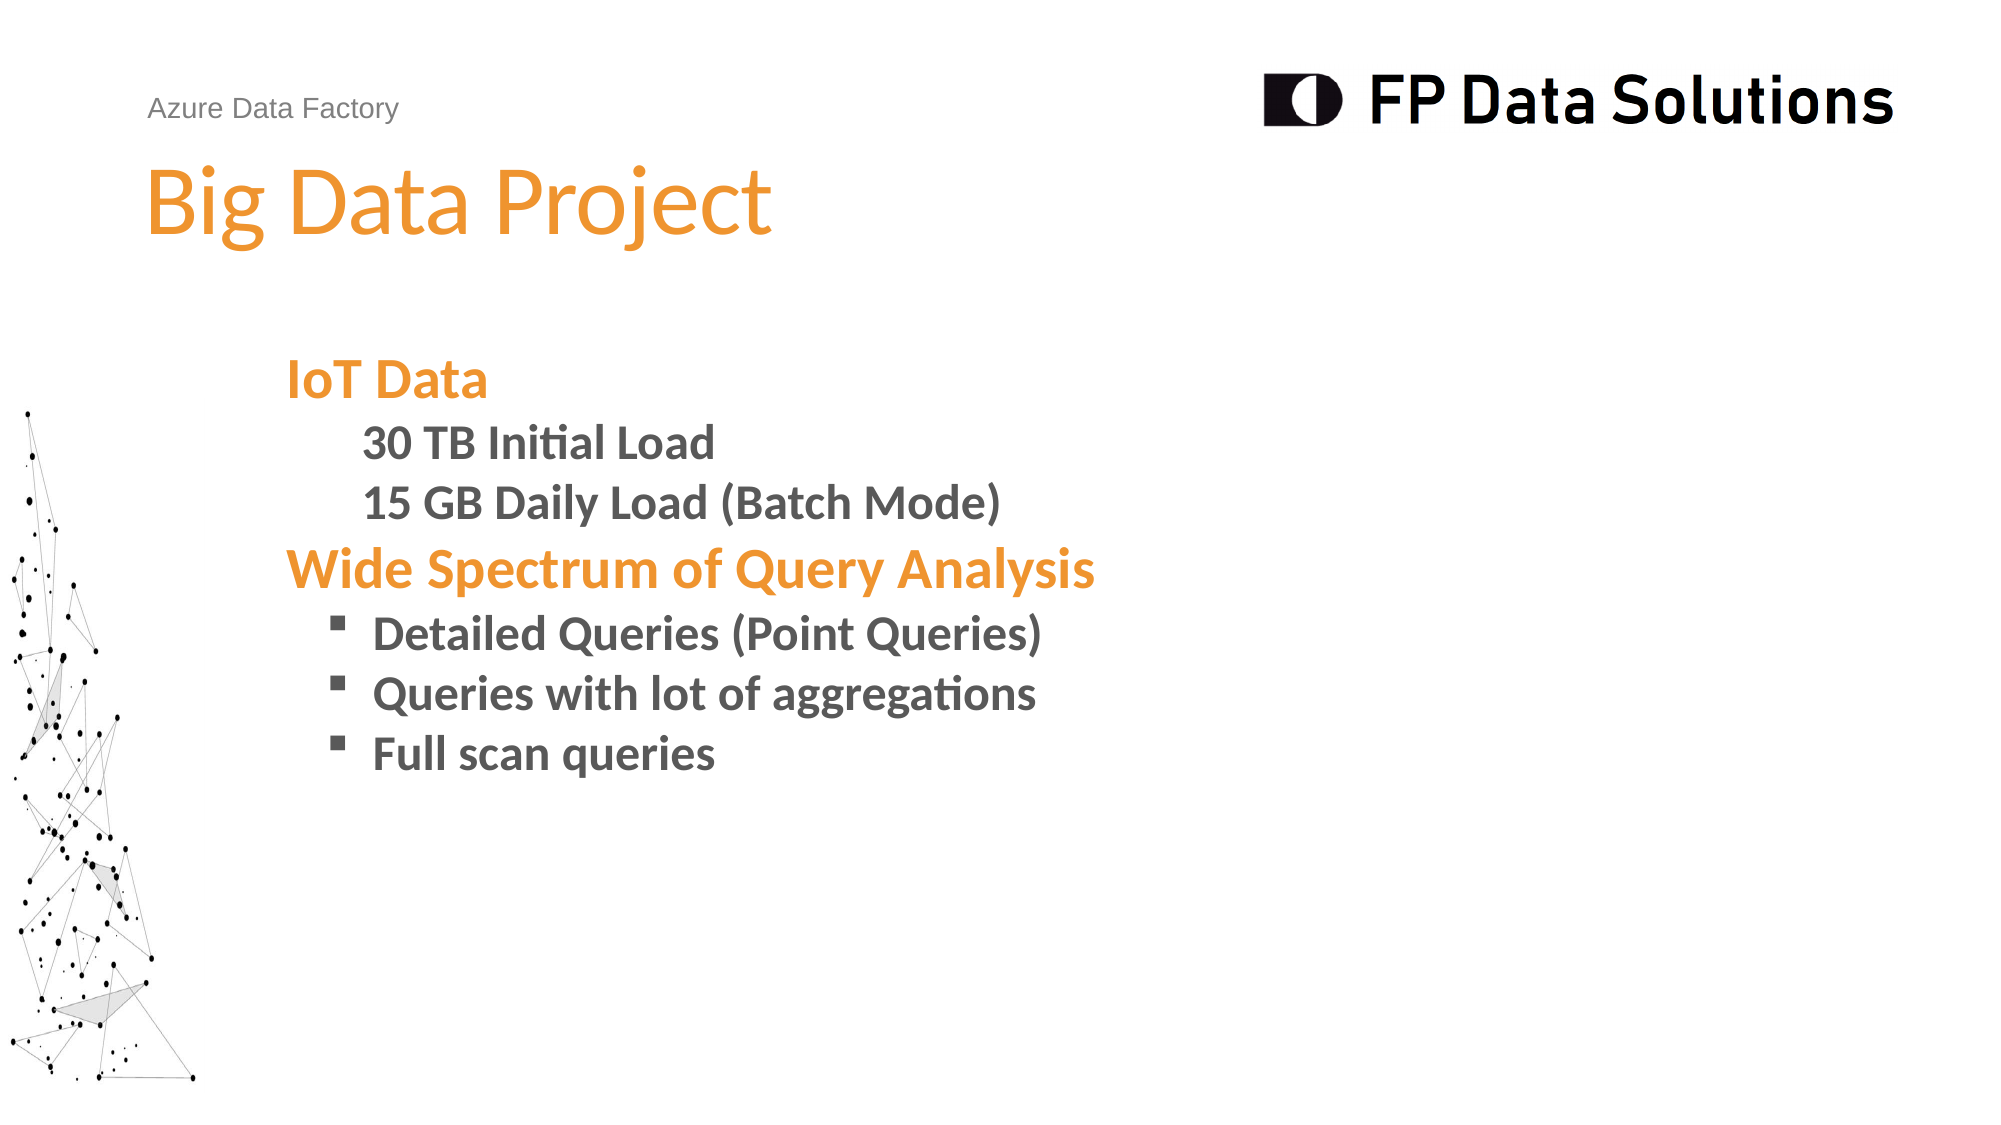

Big Data Project
IoT Data
30 TB Initial Load
15 GB Daily Load (Batch Mode)
Wide Spectrum of Query Analysis
 Detailed Queries (Point Queries)
 Queries with lot of aggregations
 Full scan queries